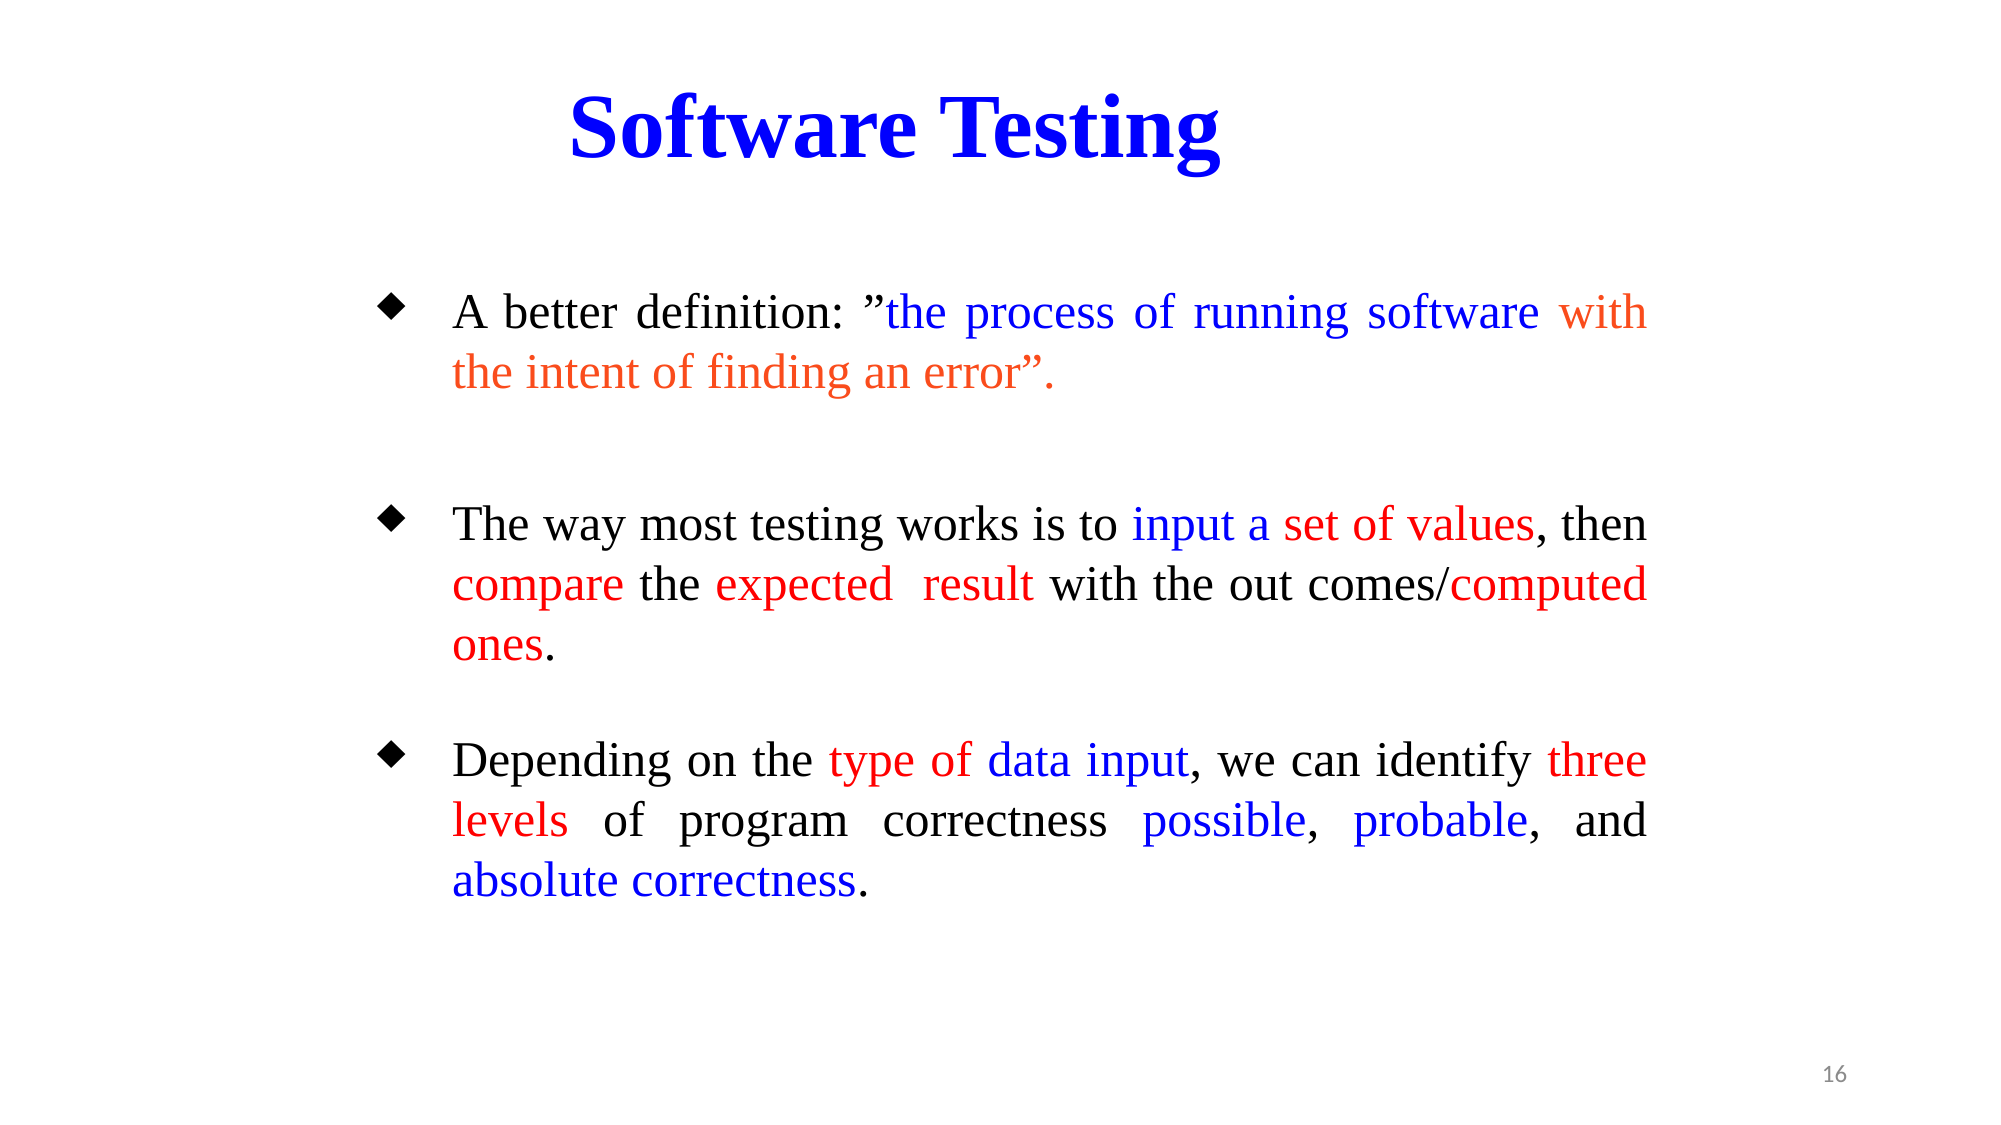

Software Testing
A better definition: ”the process of running software with the intent of finding an error”.
The way most testing works is to input a set of values, then compare the expected  result with the out comes/computed ones.
Depending on the type of data input, we can identify three levels of program correctness possible, probable, and absolute correctness.
16